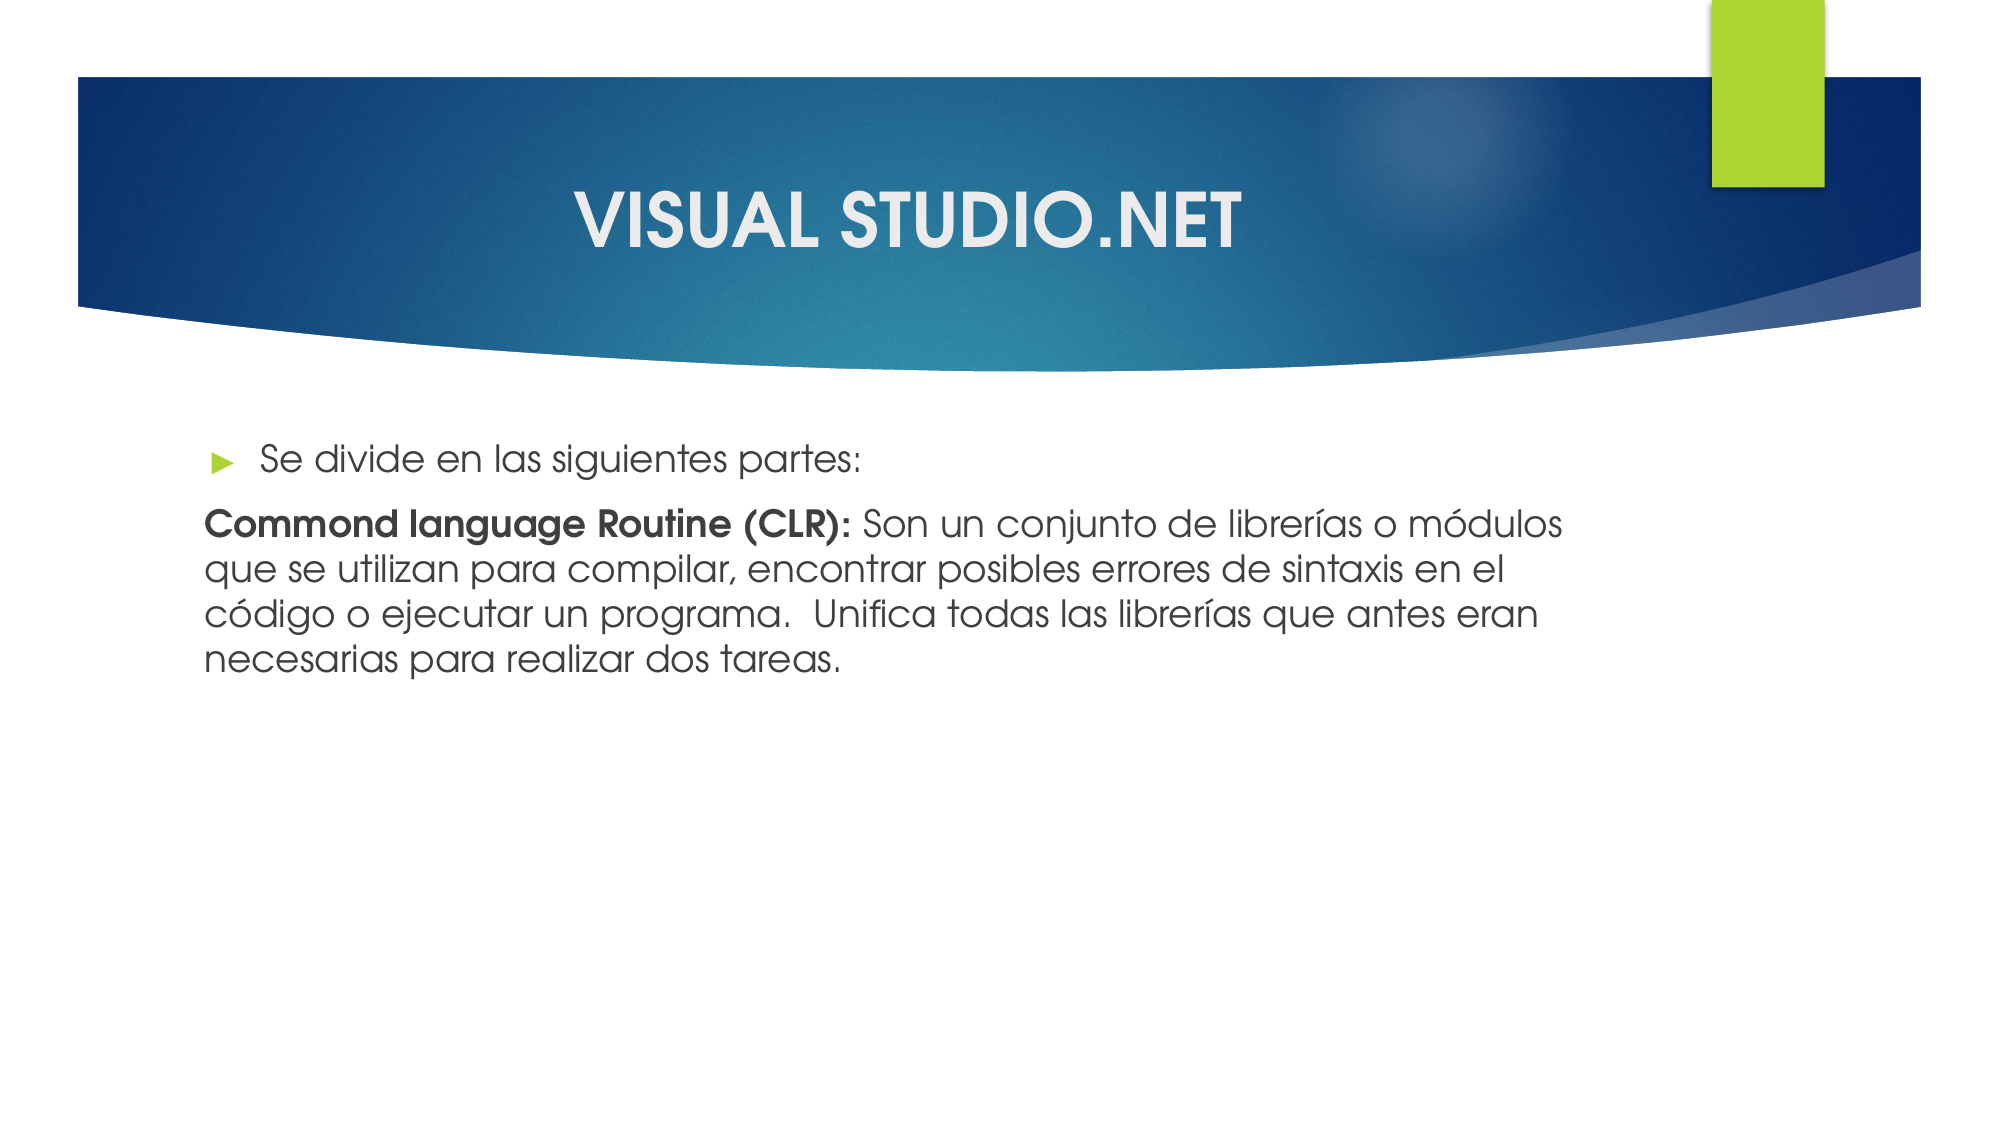

# VISUAL STUDIO.NET
Se divide en las siguientes partes:
Commond language Routine (CLR): Son un conjunto de librerías o módulos que se utilizan para compilar, encontrar posibles errores de sintaxis en el código o ejecutar un programa.  Unifica todas las librerías que antes eran necesarias para realizar dos tareas.